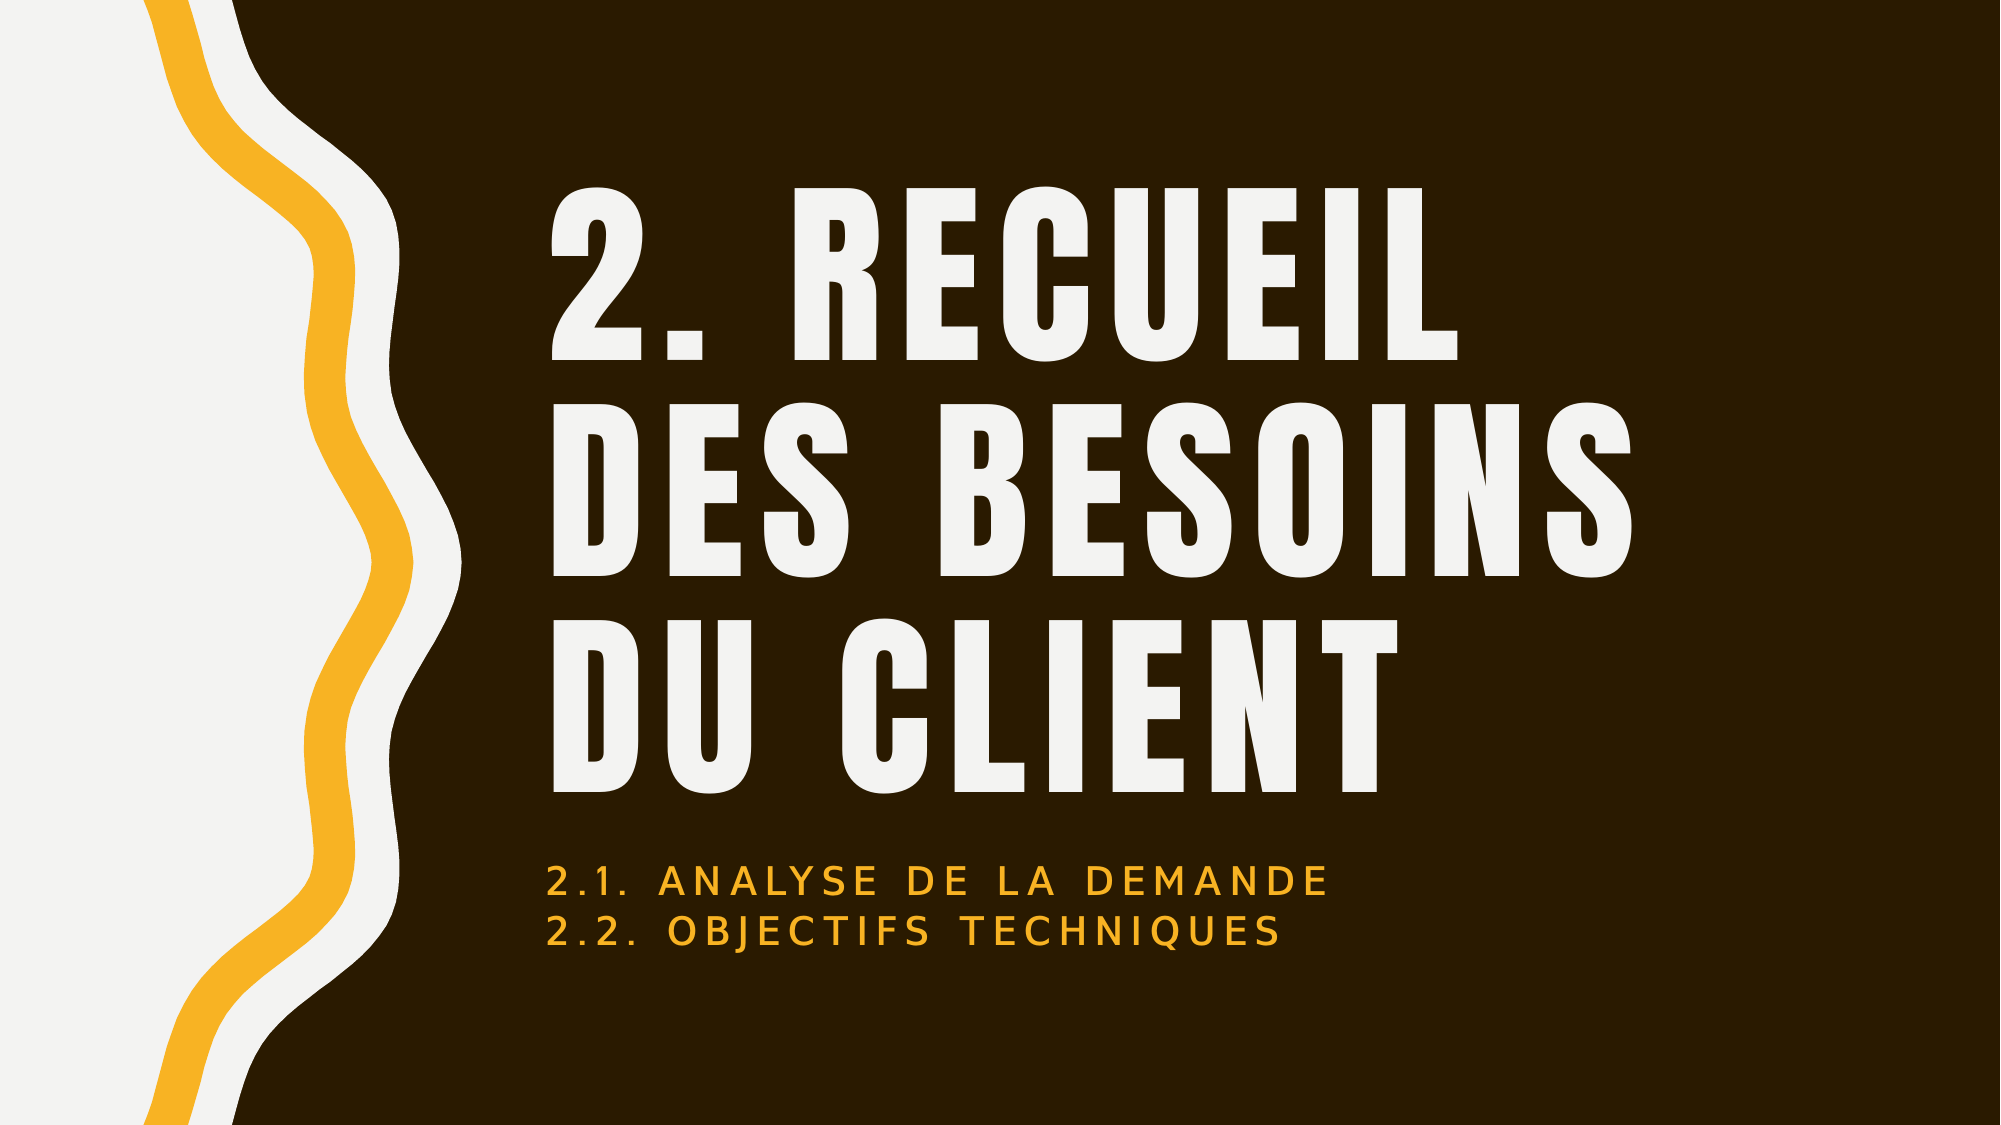

# 2. Recueil des besoins du client
2.1. Analyse de la demande
2.2. Objectifs techniques